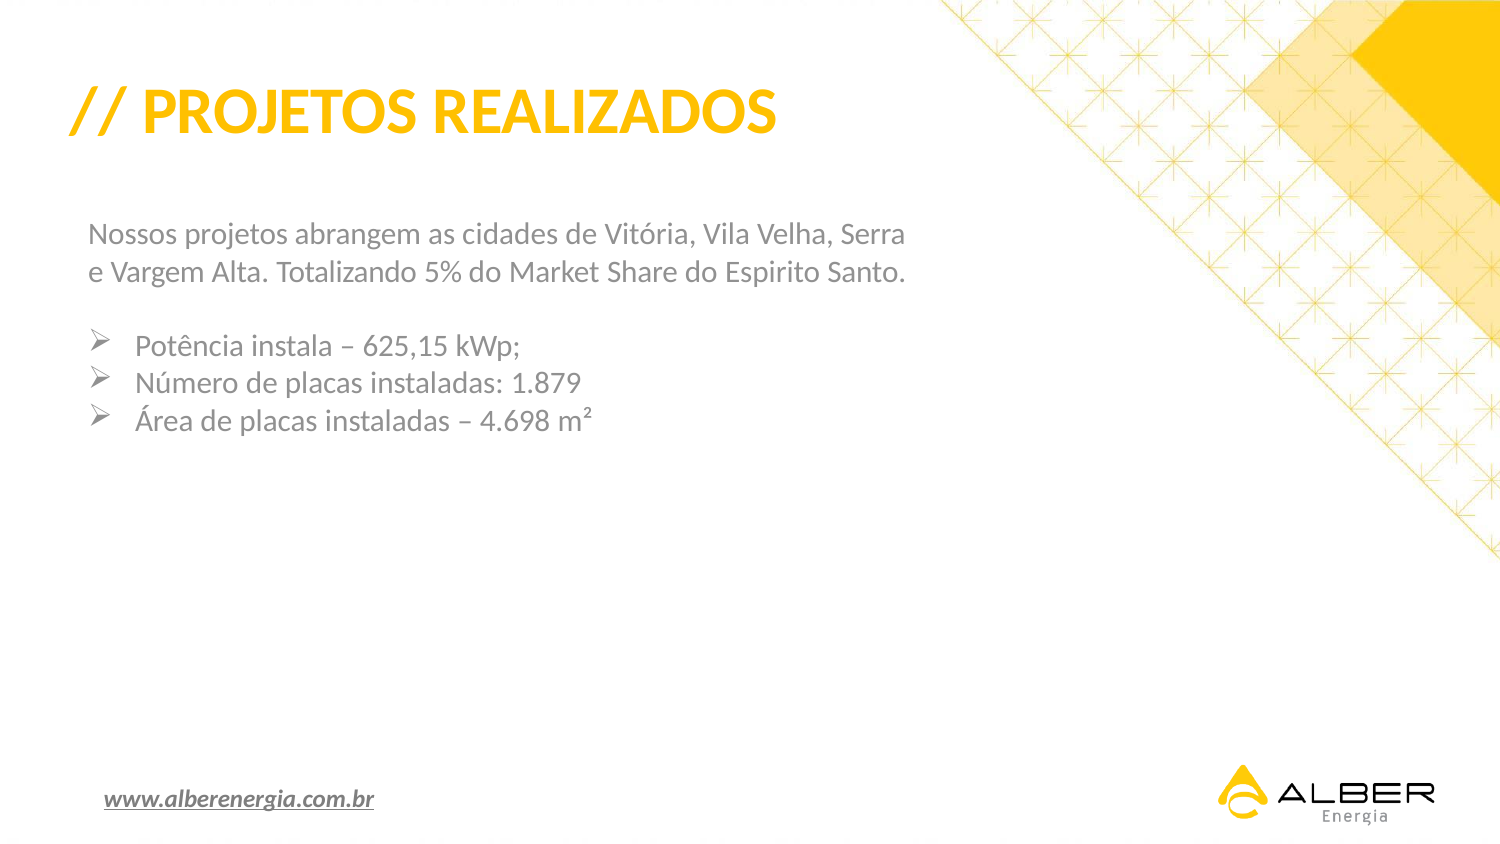

# // PROJETOS REALIZADOS
Nossos projetos abrangem as cidades de Vitória, Vila Velha, Serra  e Vargem Alta. Totalizando 5% do Market Share do Espirito Santo.

Potência instala – 625,15 kWp;
Número de placas instaladas: 1.879
Área de placas instaladas – 4.698 m²
www.alberenergia.com.br